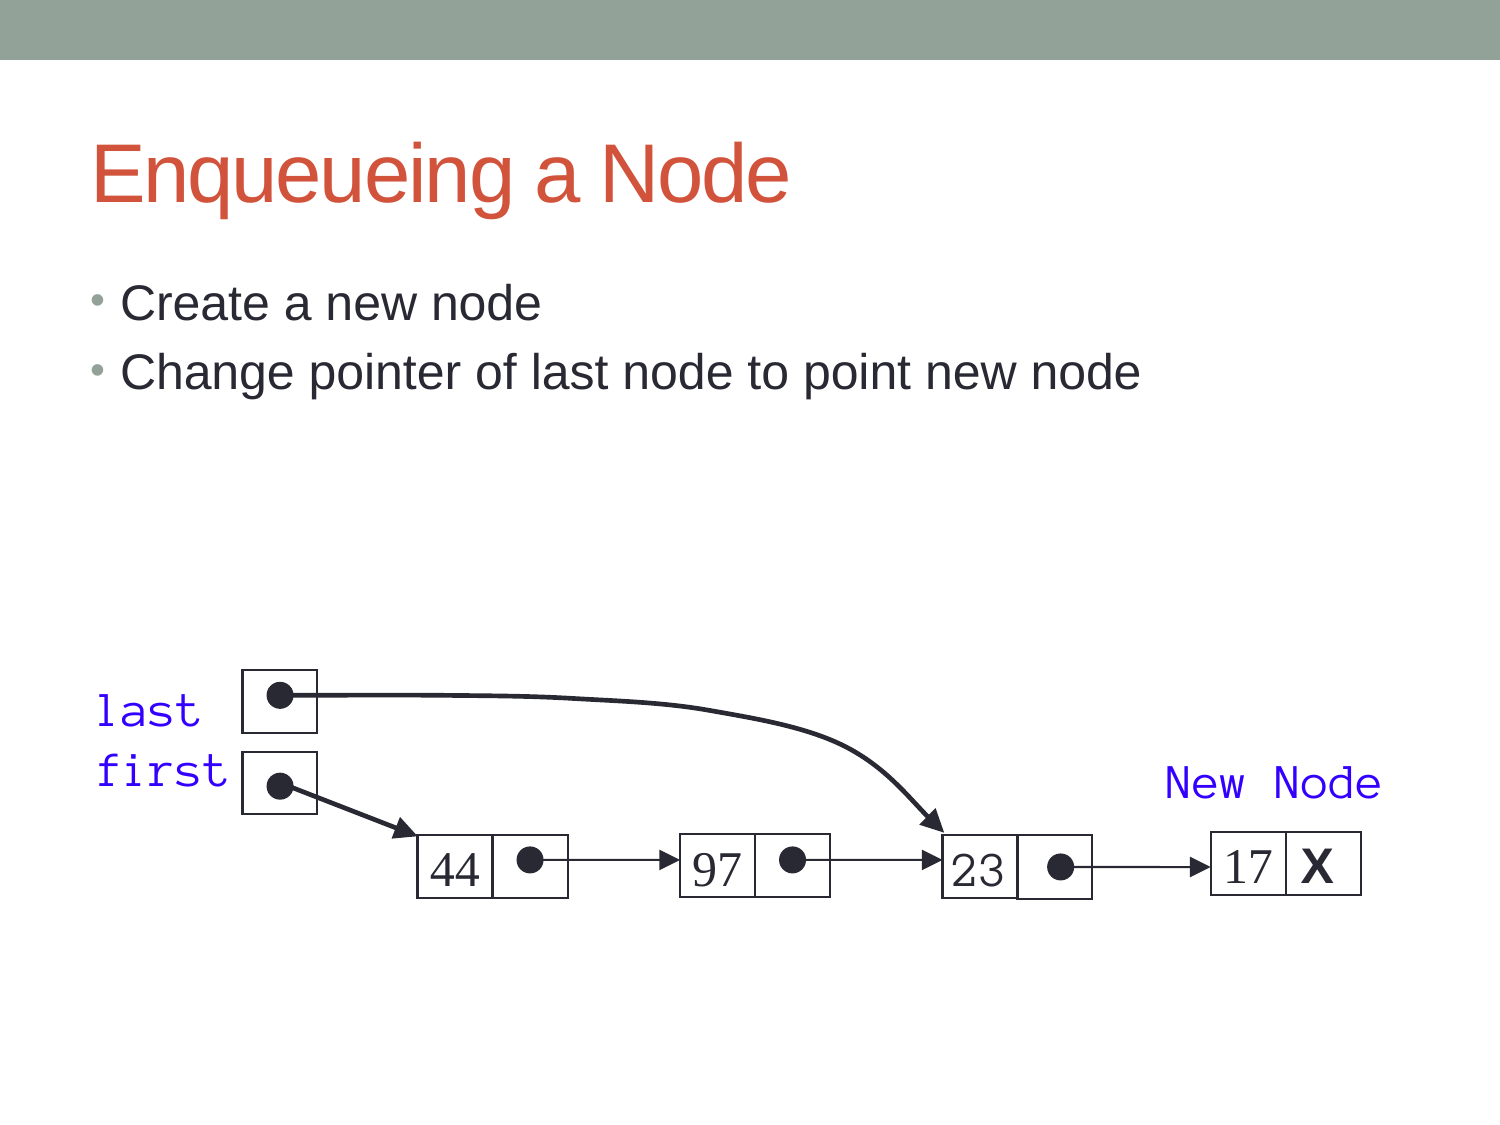

# Enqueueing a Node
Create a new node
Change pointer of last node to point new node

last
first

44

97
23

New Node
17
X